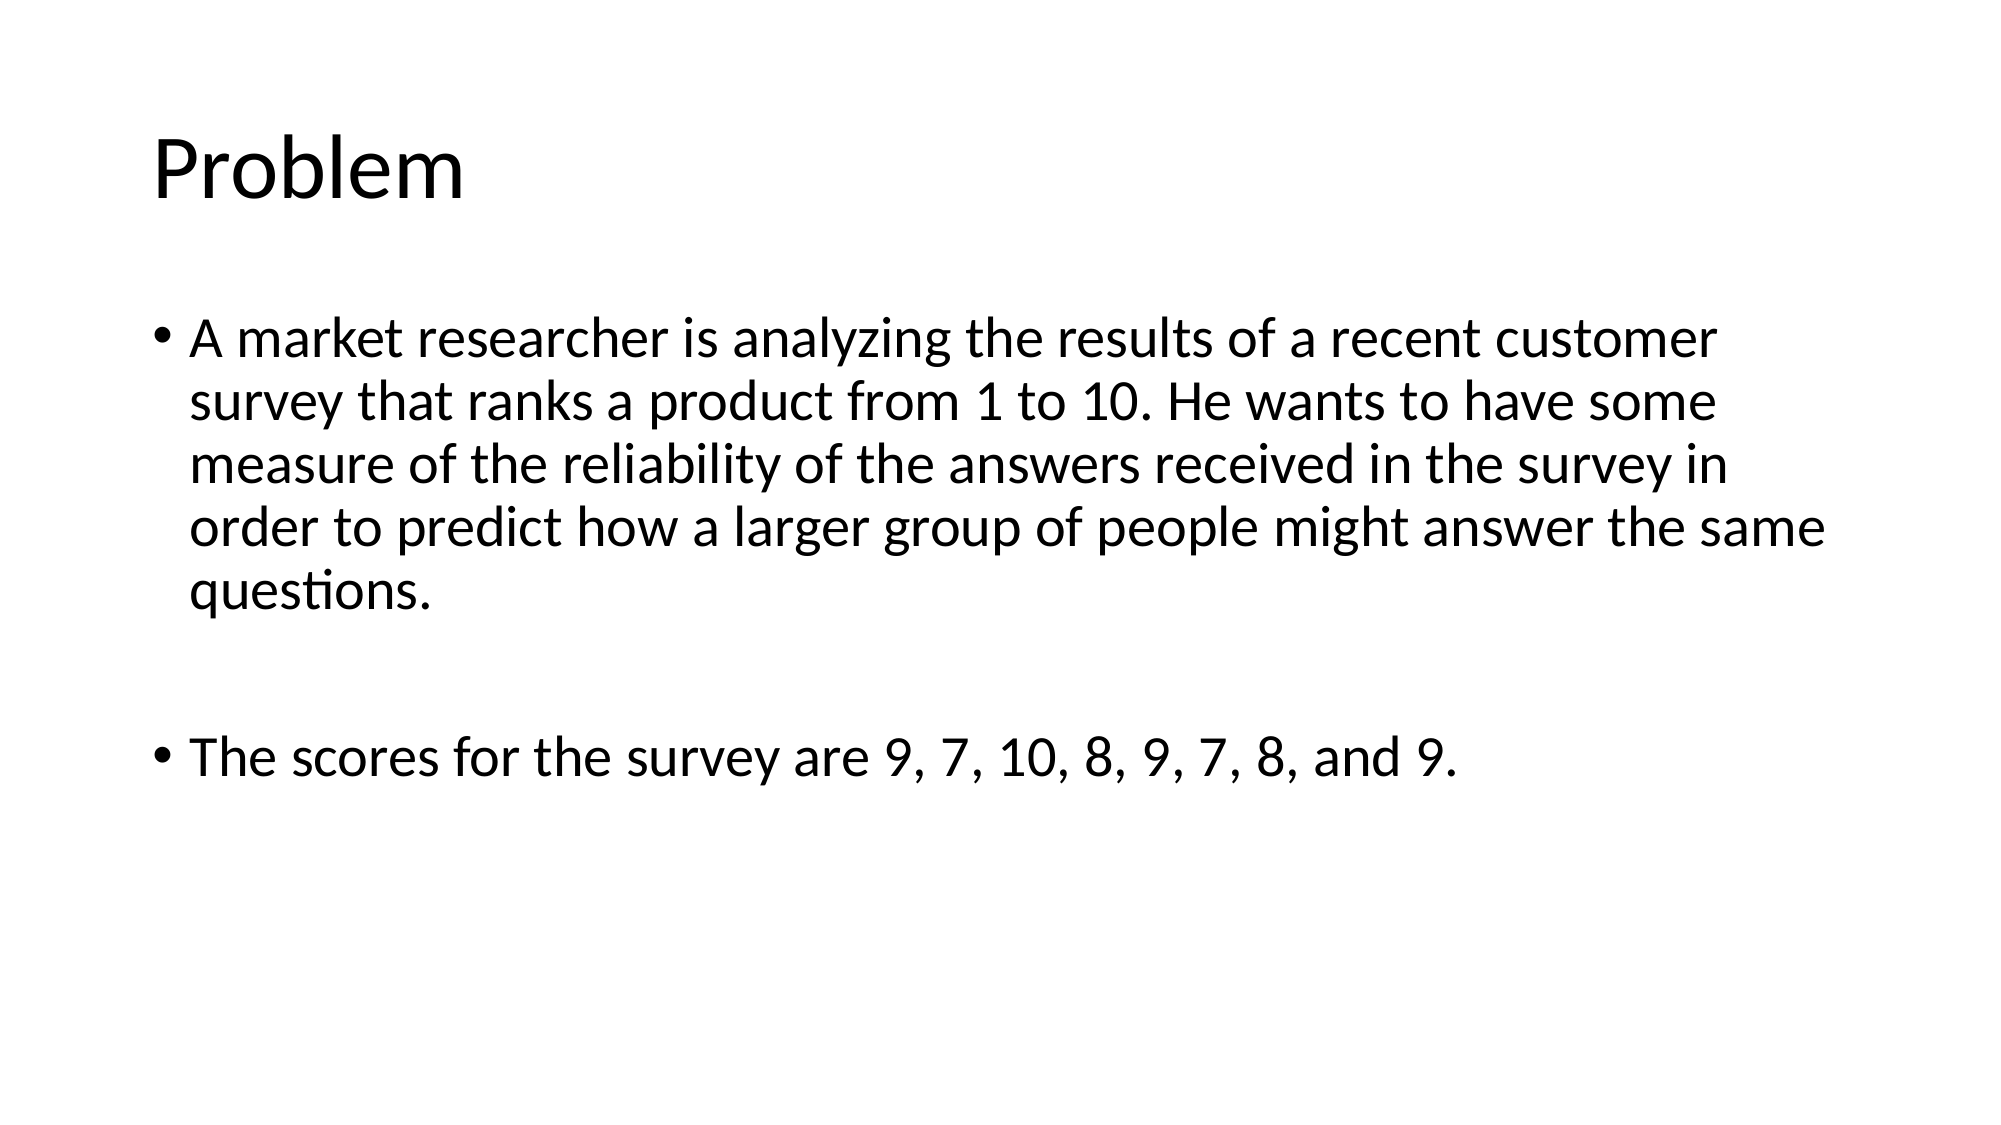

# Problem
A market researcher is analyzing the results of a recent customer survey that ranks a product from 1 to 10. He wants to have some measure of the reliability of the answers received in the survey in order to predict how a larger group of people might answer the same questions.

The scores for the survey are 9, 7, 10, 8, 9, 7, 8, and 9.